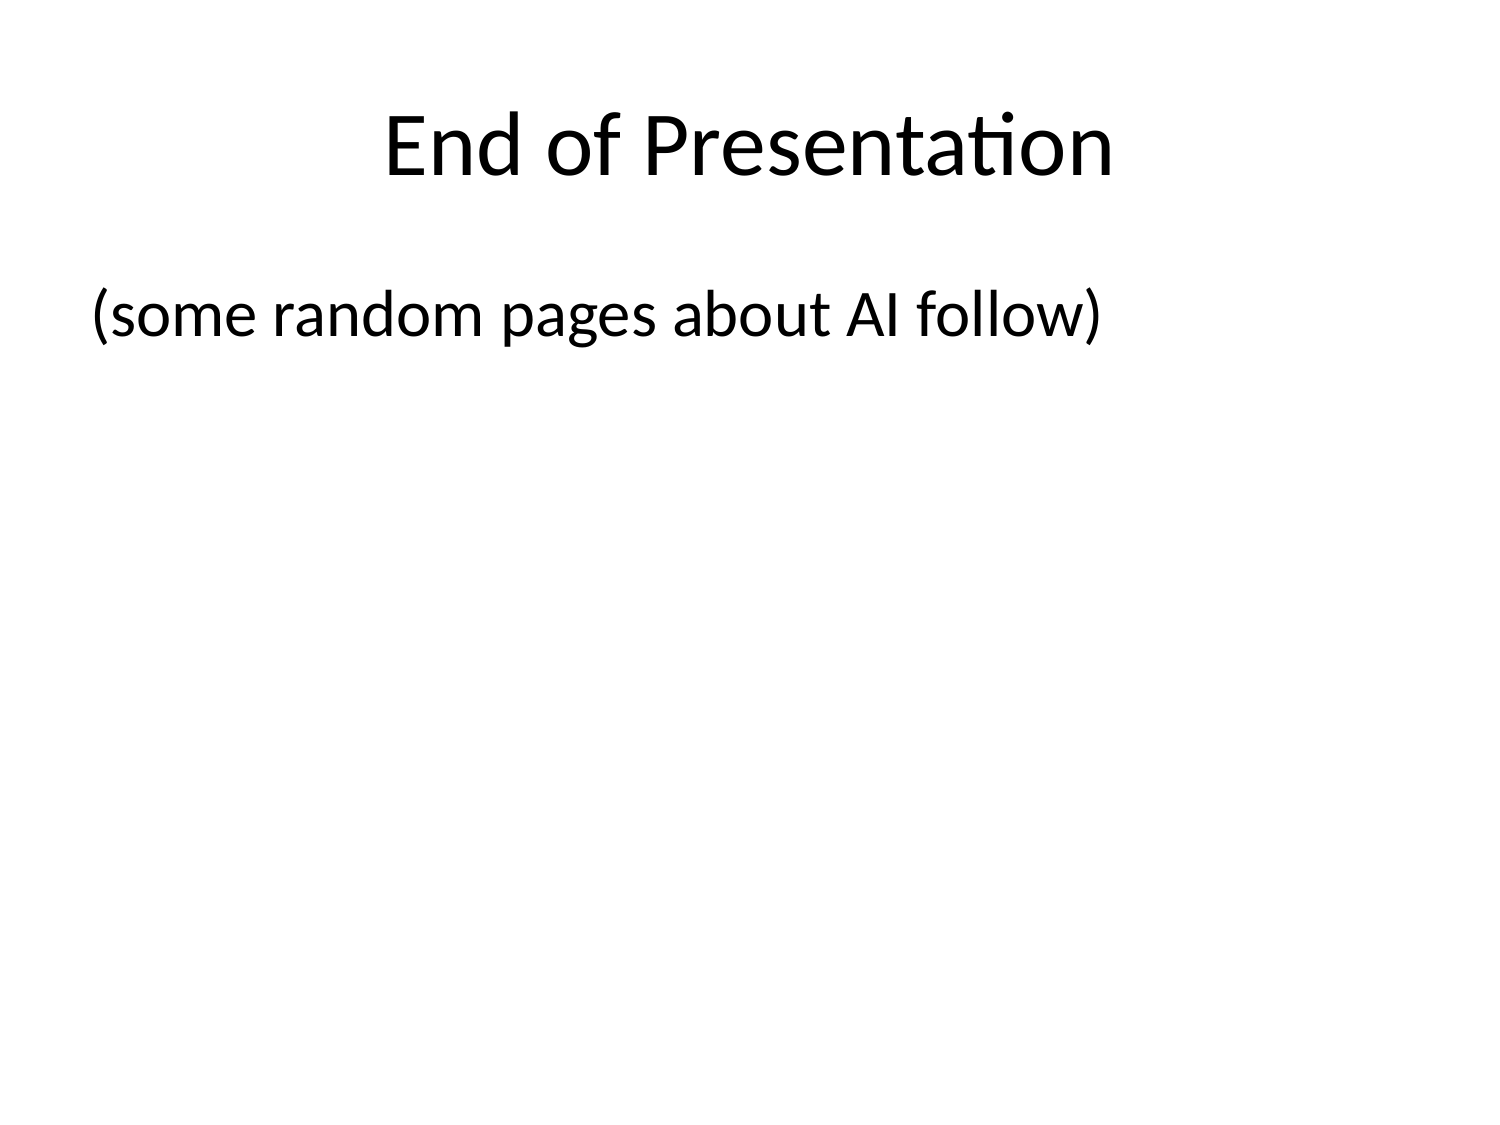

# End of Presentation
(some random pages about AI follow)